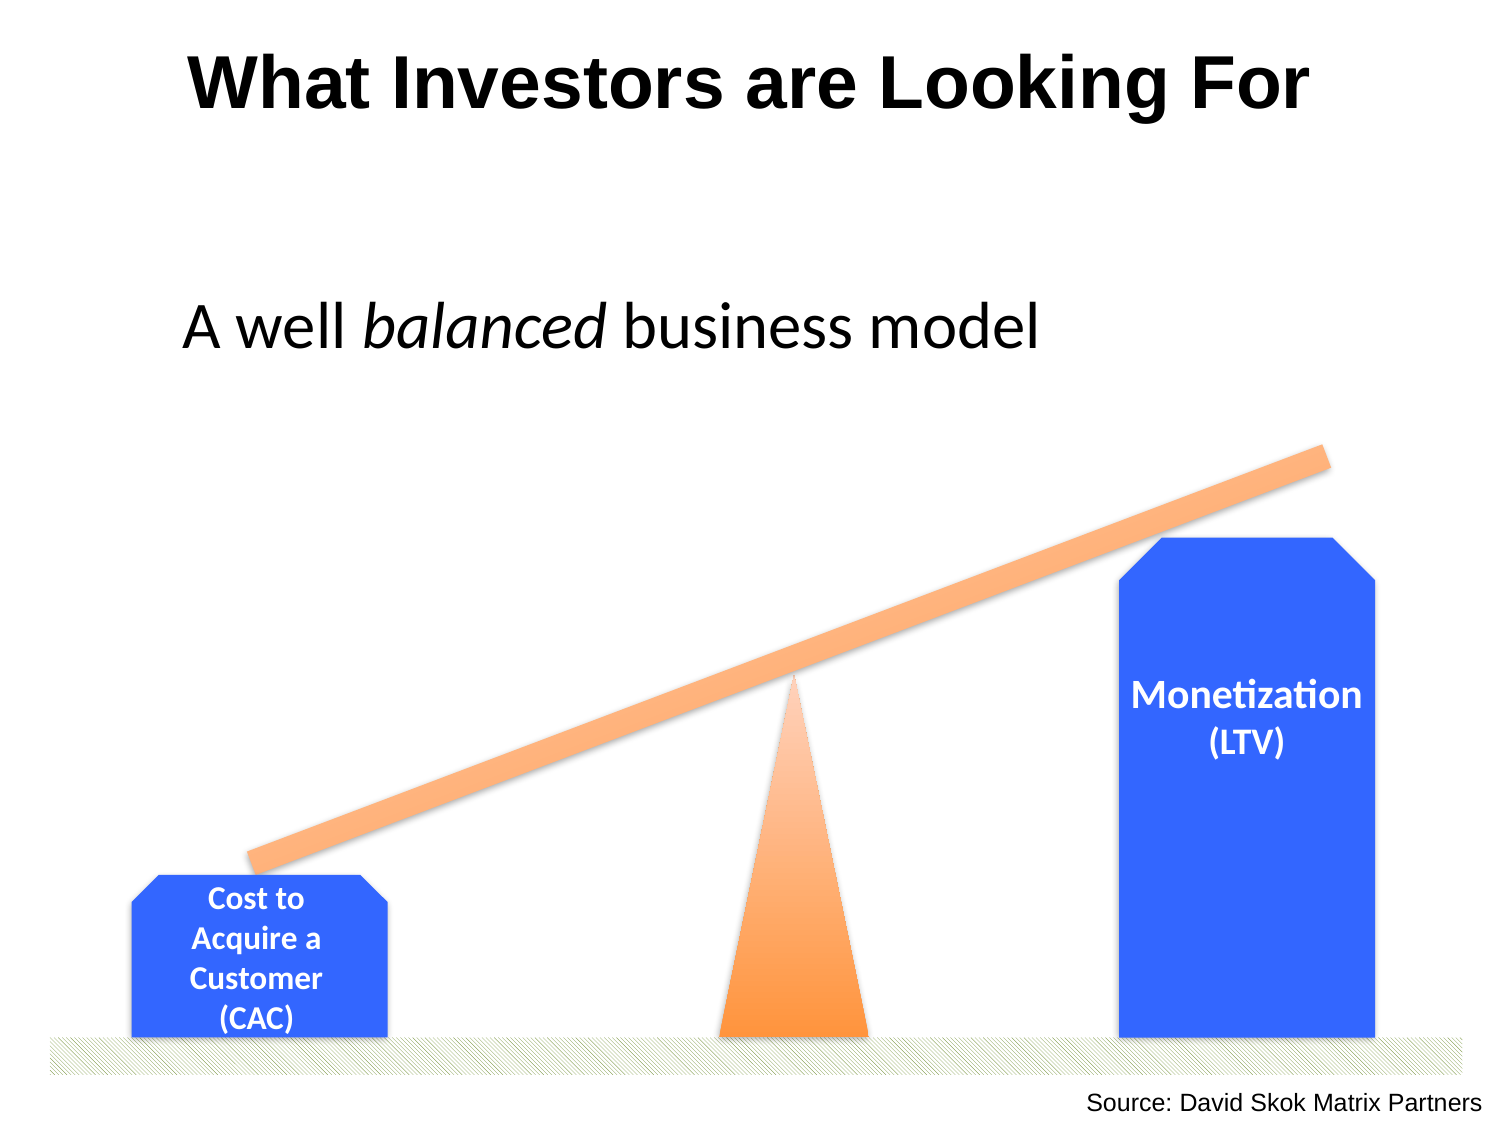

# What Investors are Looking For
A well balanced business model

Monetization
(LTV)

Cost to
Acquire a
Customer
(CAC)

Source: David Skok Matrix Partners